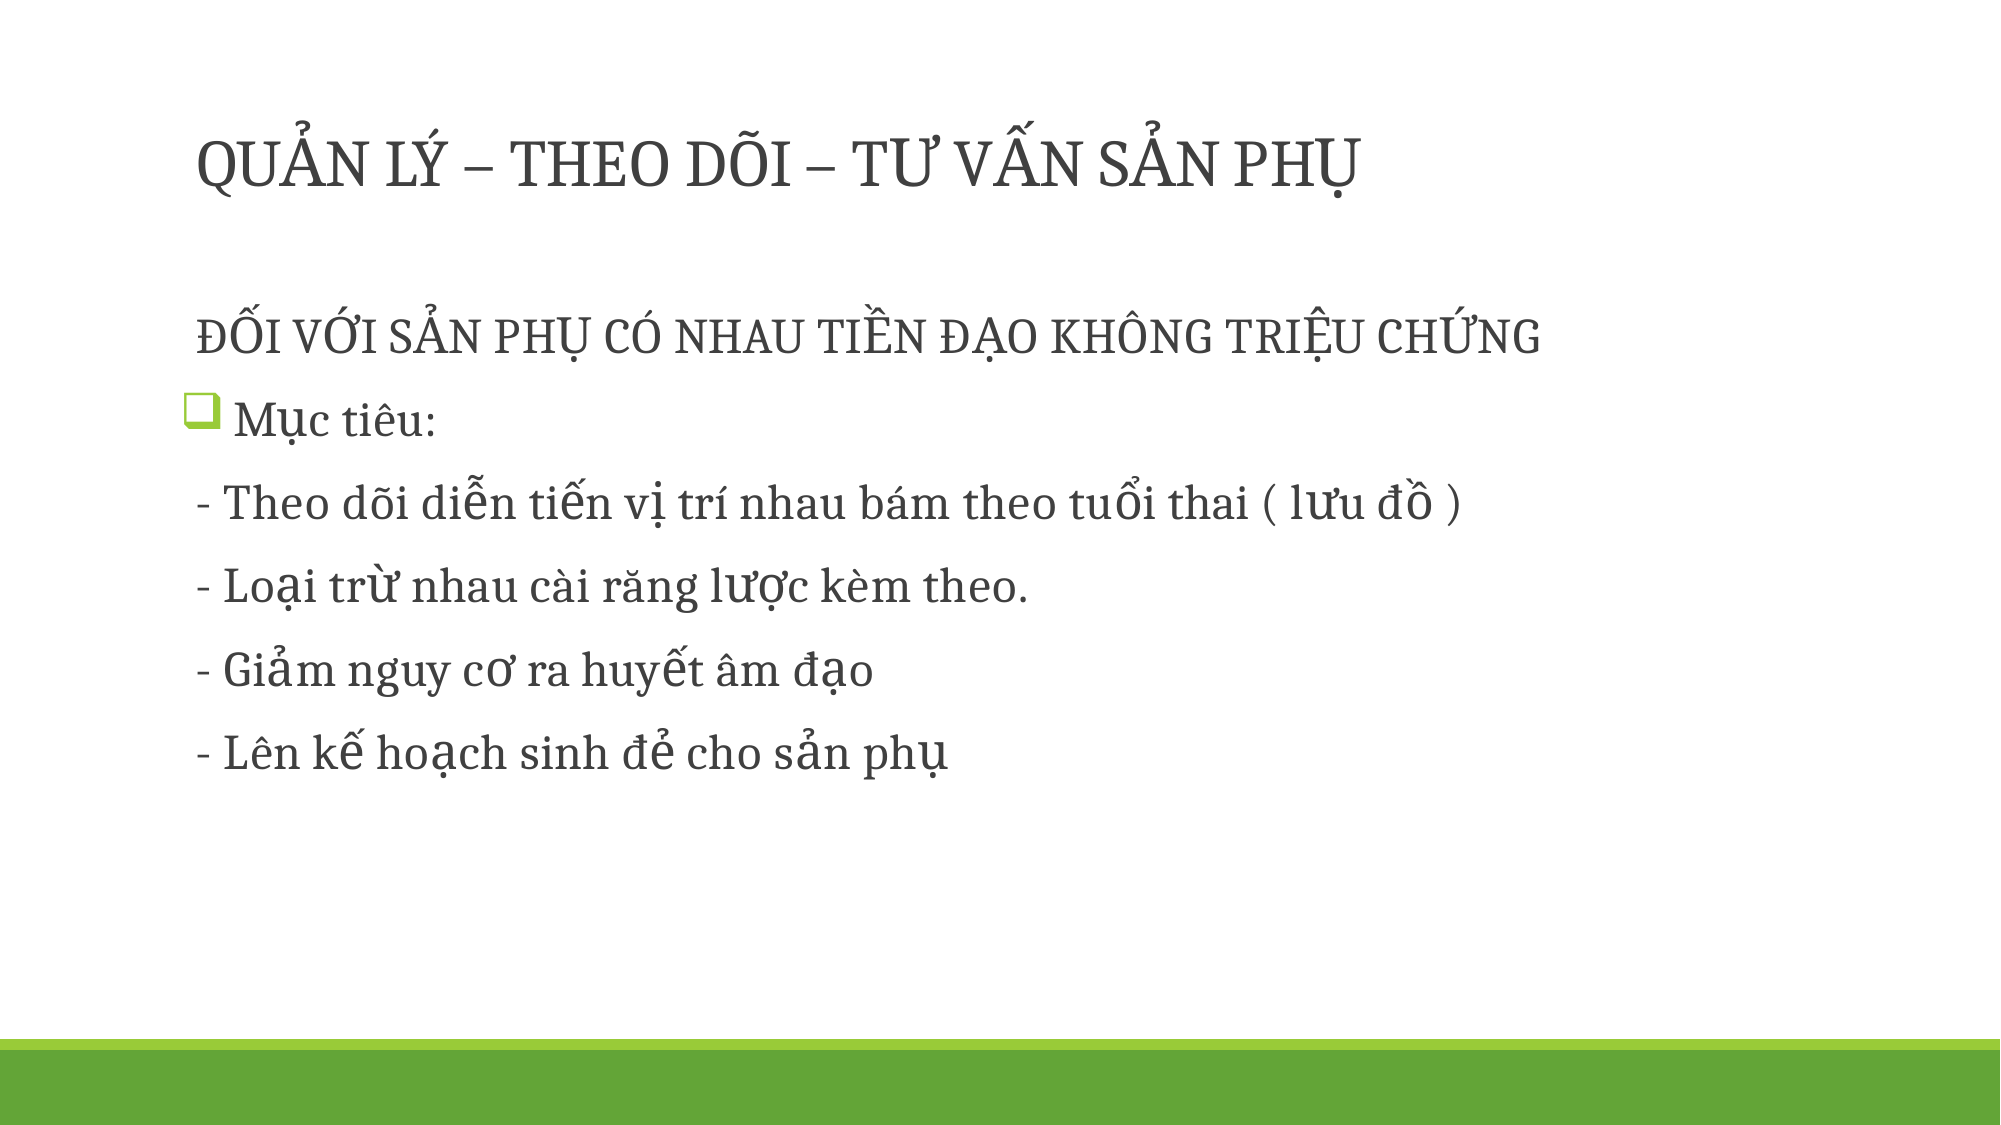

# QUẢN LÝ – THEO DÕI – TƯ VẤN SẢN PHỤ
ĐỐI VỚI SẢN PHỤ CÓ NHAU TIỀN ĐẠO KHÔNG TRIỆU CHỨNG
 Mục tiêu:
- Theo dõi diễn tiến vị trí nhau bám theo tuổi thai ( lưu đồ )
- Loại trừ nhau cài răng lược kèm theo.
- Giảm nguy cơ ra huyết âm đạo
- Lên kế hoạch sinh đẻ cho sản phụ